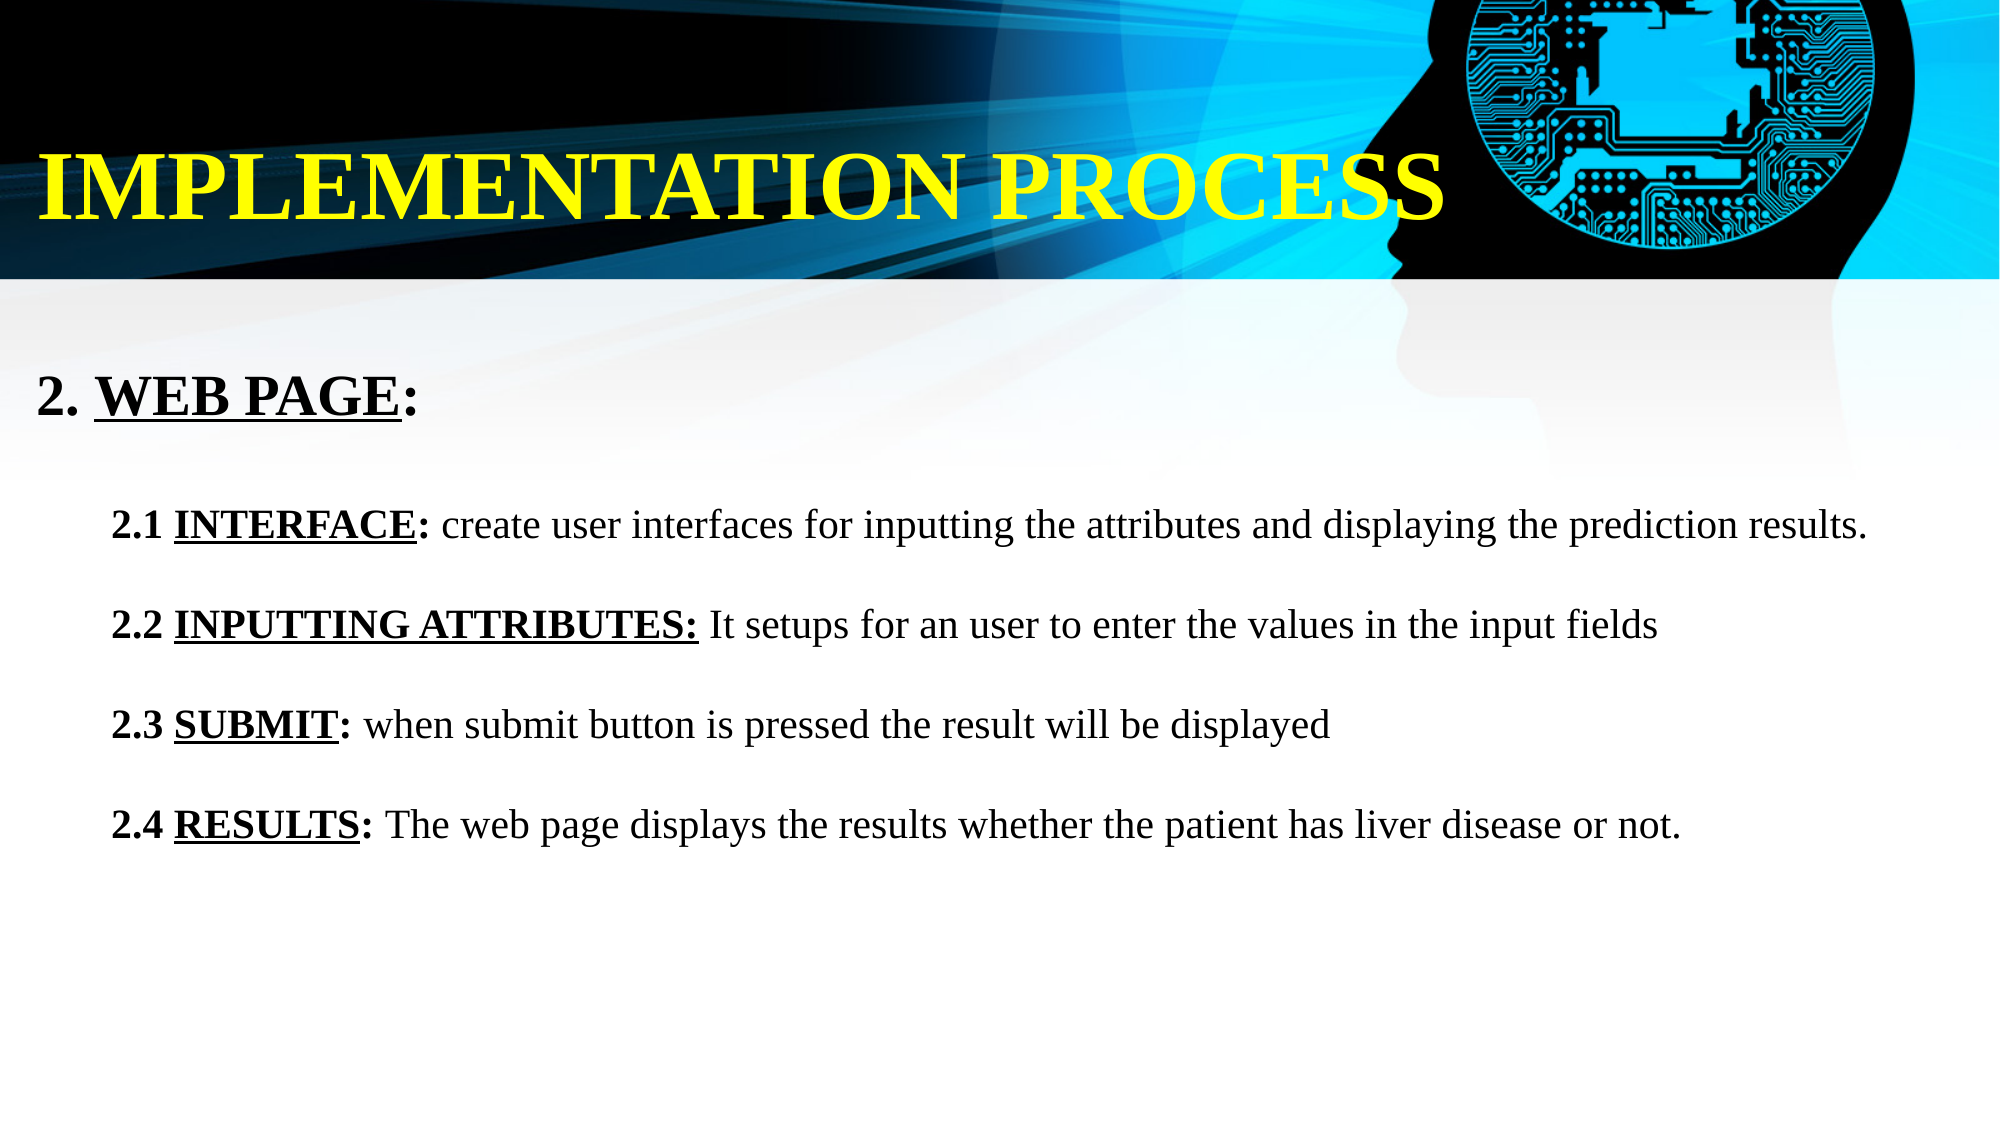

IMPLEMENTATION PROCESS
2. WEB PAGE:

2.1 INTERFACE: create user interfaces for inputting the attributes and displaying the prediction results.

2.2 INPUTTING ATTRIBUTES: It setups for an user to enter the values in the input fields

2.3 SUBMIT: when submit button is pressed the result will be displayed

2.4 RESULTS: The web page displays the results whether the patient has liver disease or not.